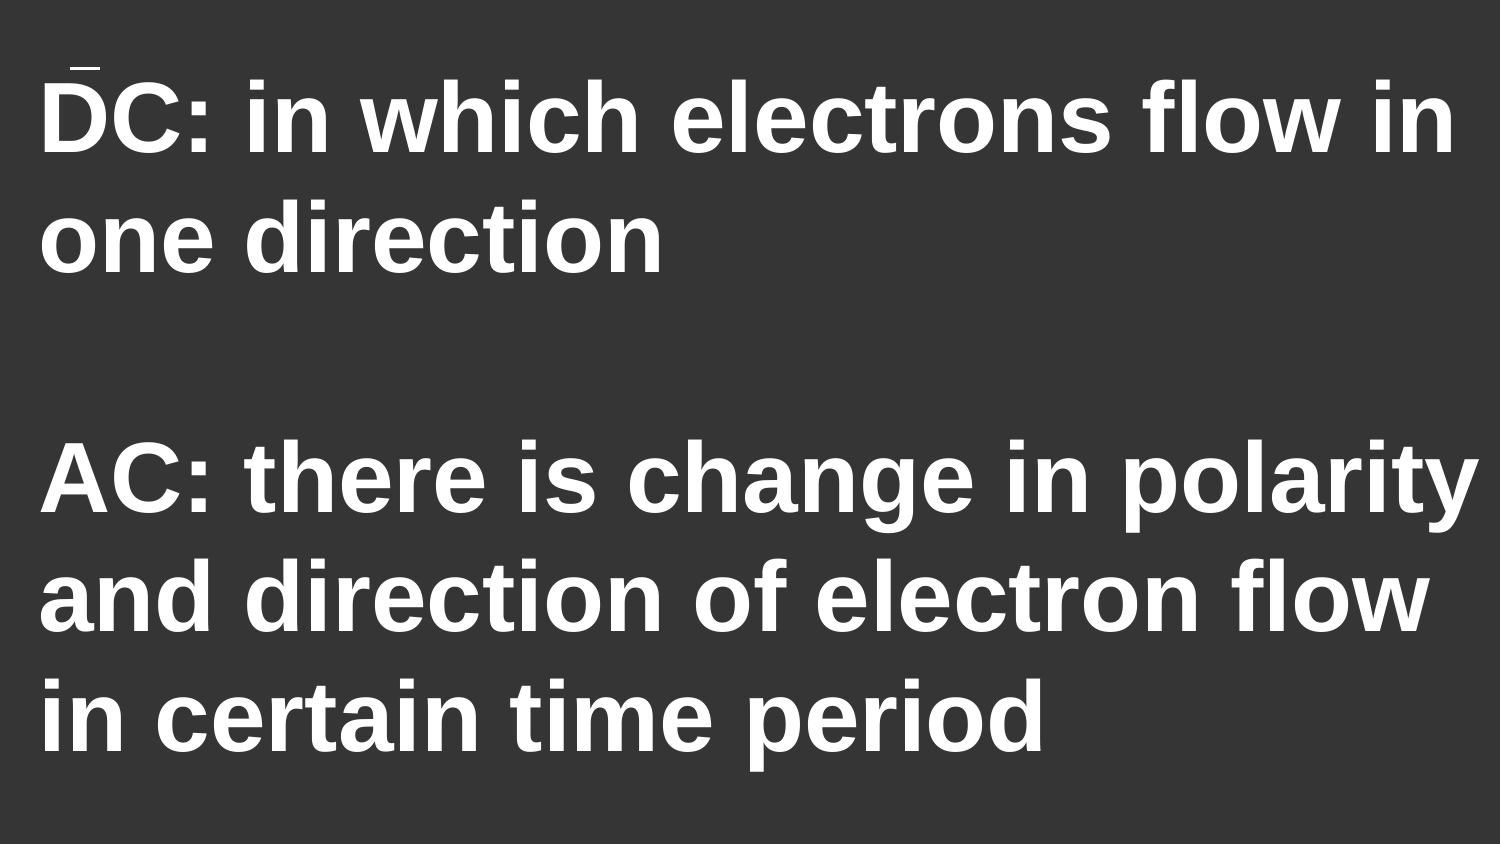

# DC: in which electrons flow in one direction AC: there is change in polarity and direction of electron flow in certain time period